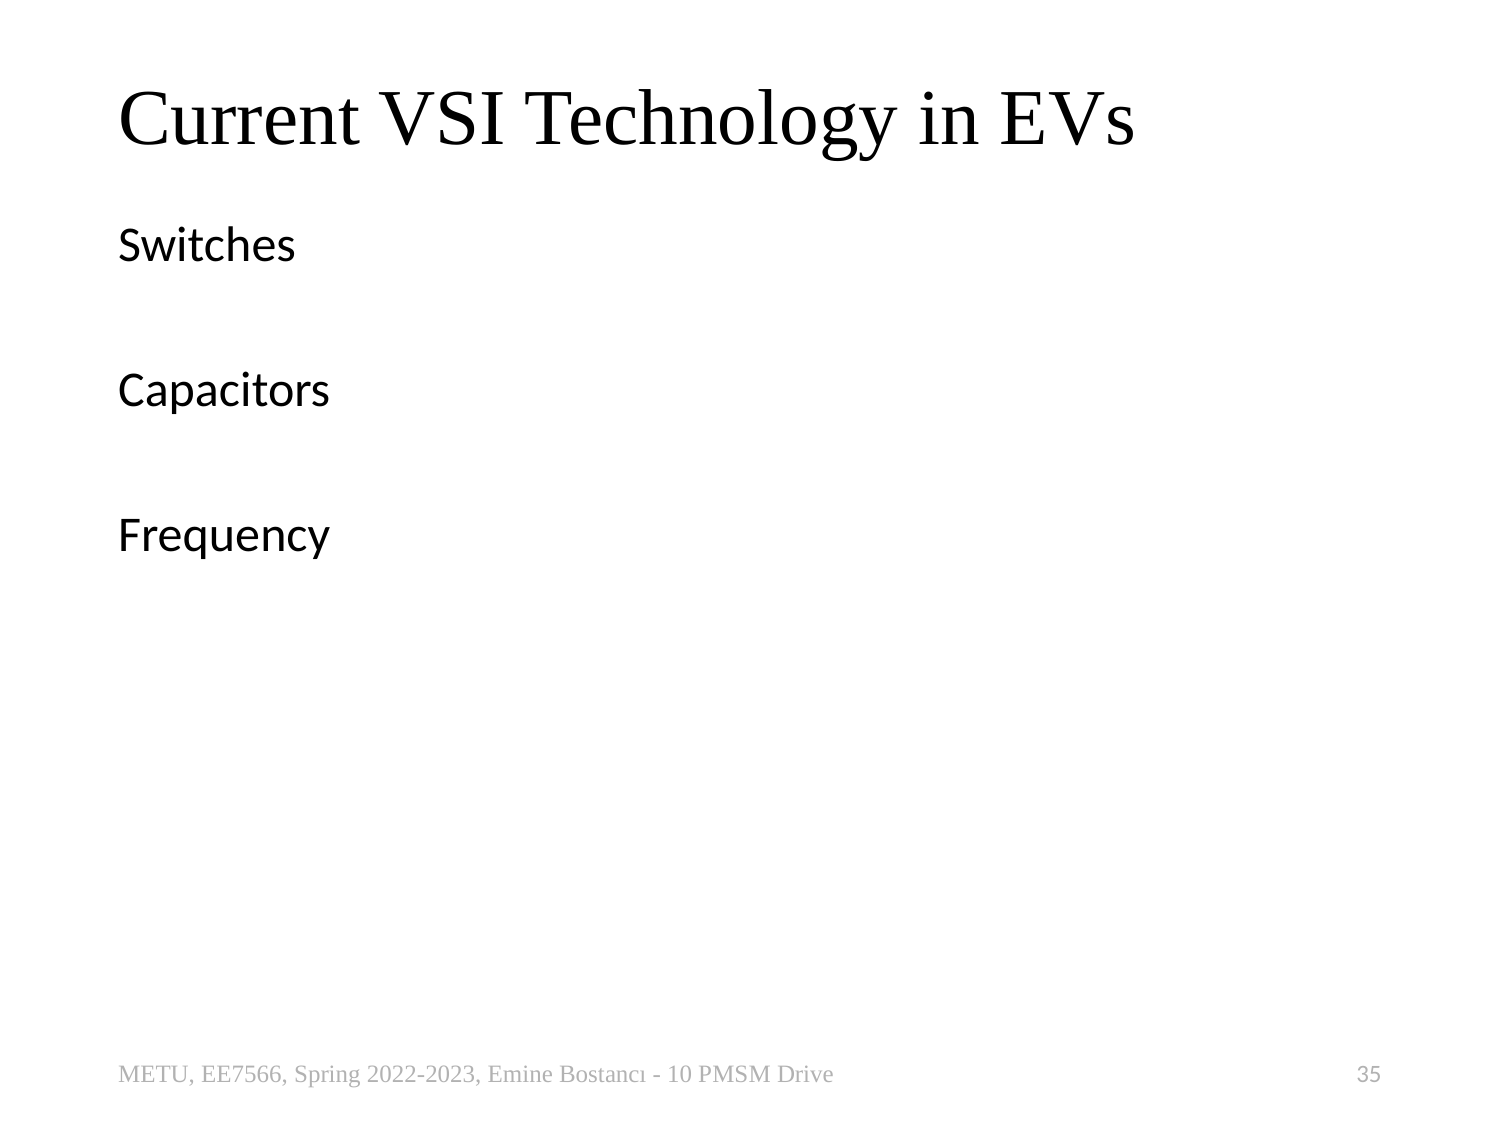

# Current VSI Technology in EVs
Switches

Capacitors

Frequency

METU, EE7566, Spring 2022-2023, Emine Bostancı - 10 PMSM Drive
35